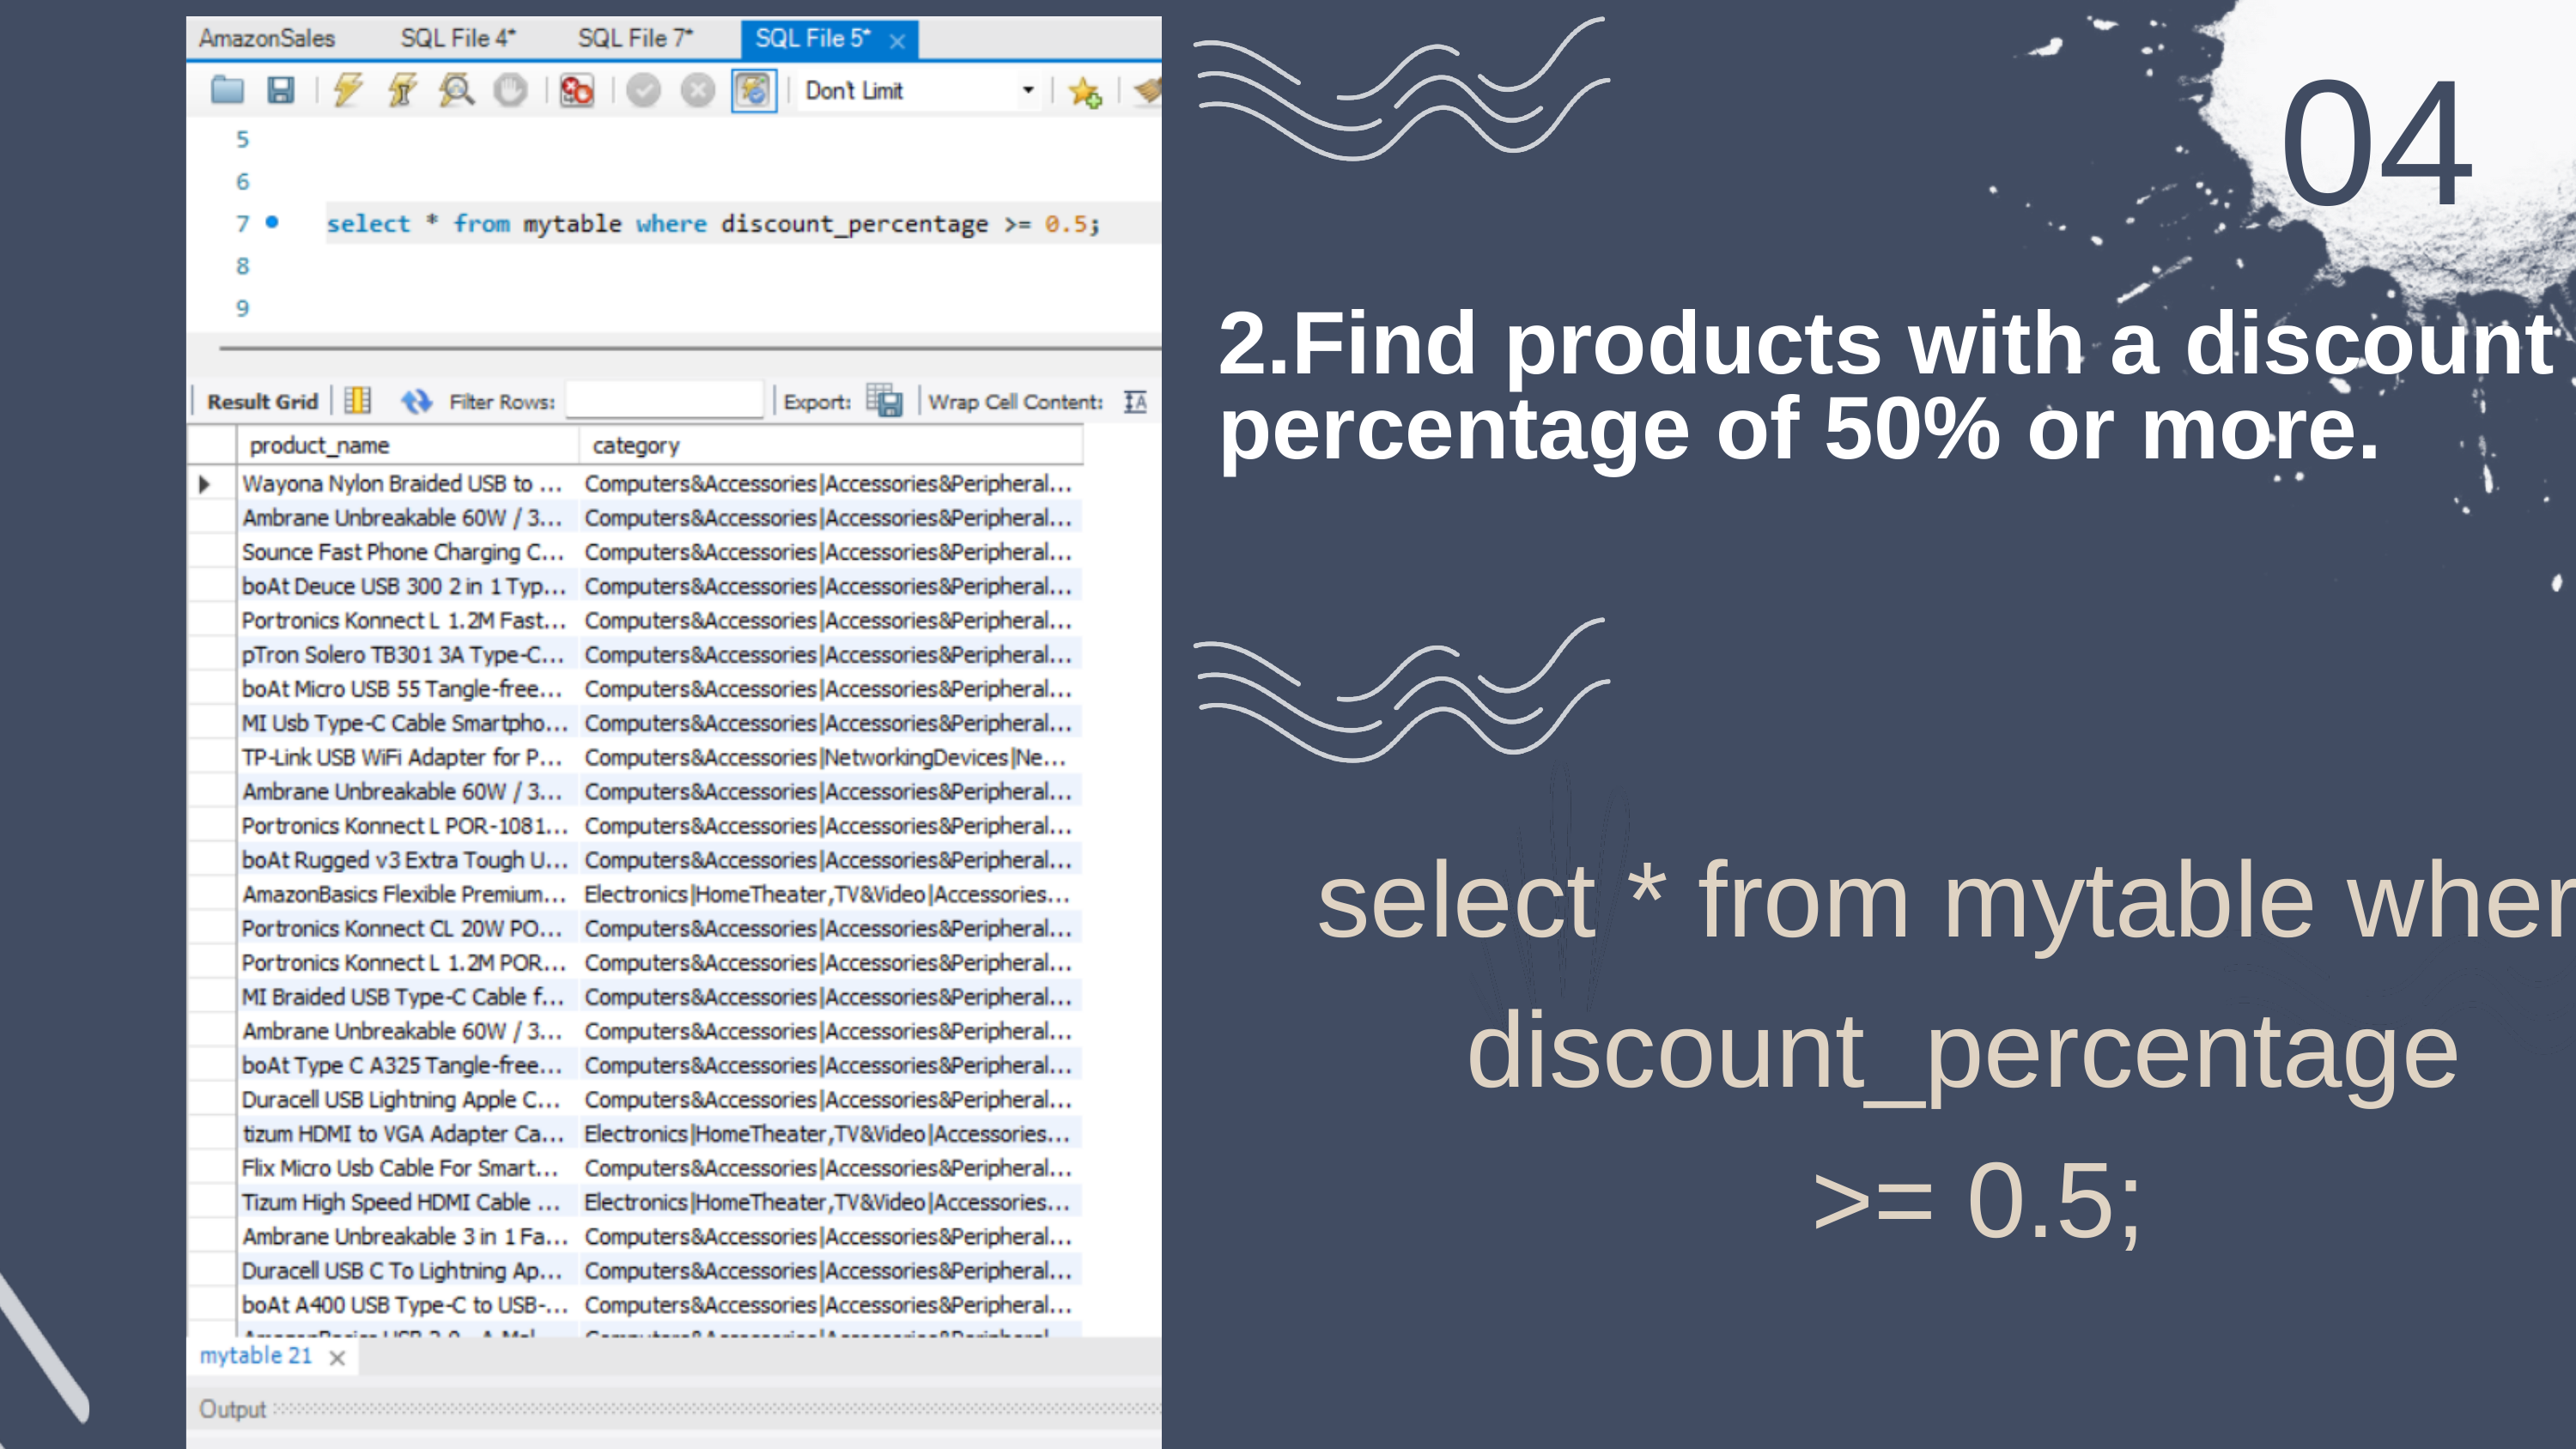

04

2.Find products with a discount percentage of 50% or more.

select * from mytable where discount_percentage
>= 0.5;